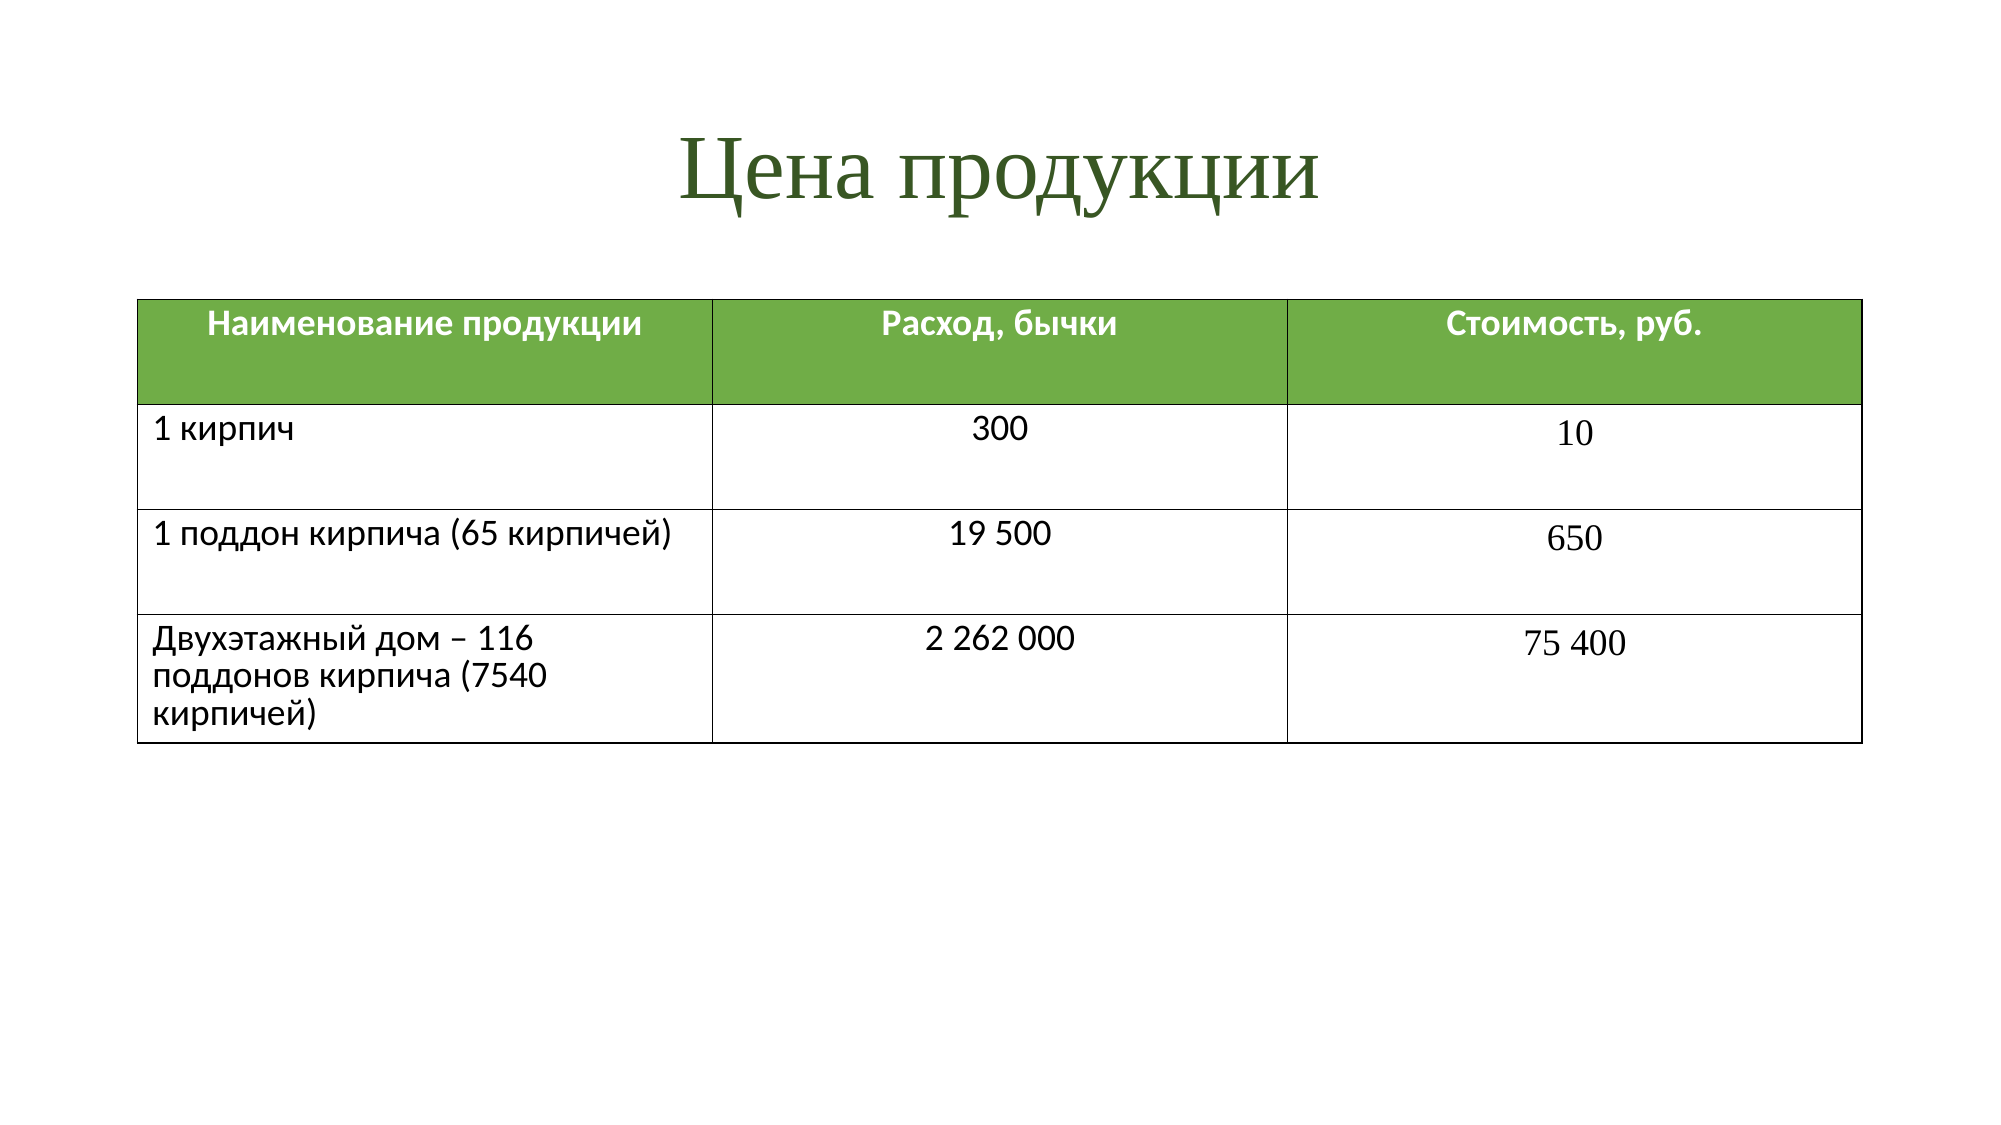

# Цена продукции
| Наименование продукции | Расход, бычки | Стоимость, руб. |
| --- | --- | --- |
| 1 кирпич | 300 | 10 |
| 1 поддон кирпича (65 кирпичей) | 19 500 | 650 |
| Двухэтажный дом – 116 поддонов кирпича (7540 кирпичей) | 2 262 000 | 75 400 |